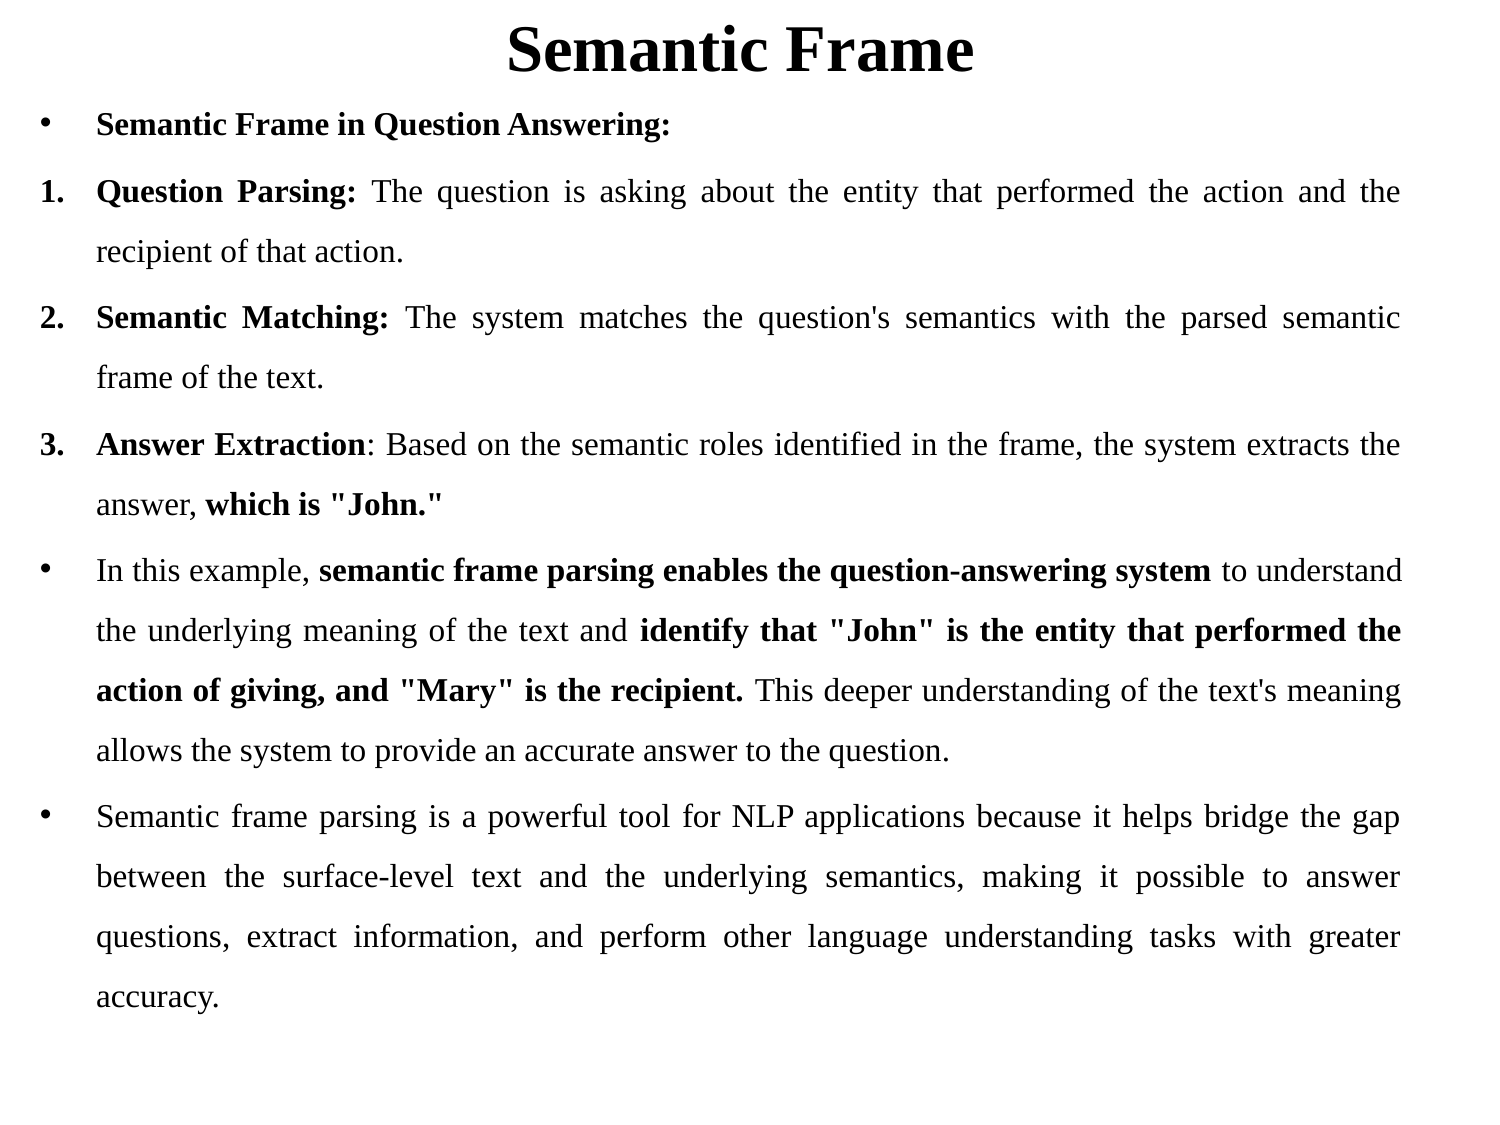

# Semantic Frame
Semantic Frame in Question Answering:
Question Parsing: The question is asking about the entity that performed the action and the recipient of that action.
Semantic Matching: The system matches the question's semantics with the parsed semantic frame of the text.
Answer Extraction: Based on the semantic roles identified in the frame, the system extracts the answer, which is "John."
In this example, semantic frame parsing enables the question-answering system to understand the underlying meaning of the text and identify that "John" is the entity that performed the action of giving, and "Mary" is the recipient. This deeper understanding of the text's meaning allows the system to provide an accurate answer to the question.
Semantic frame parsing is a powerful tool for NLP applications because it helps bridge the gap between the surface-level text and the underlying semantics, making it possible to answer questions, extract information, and perform other language understanding tasks with greater accuracy.